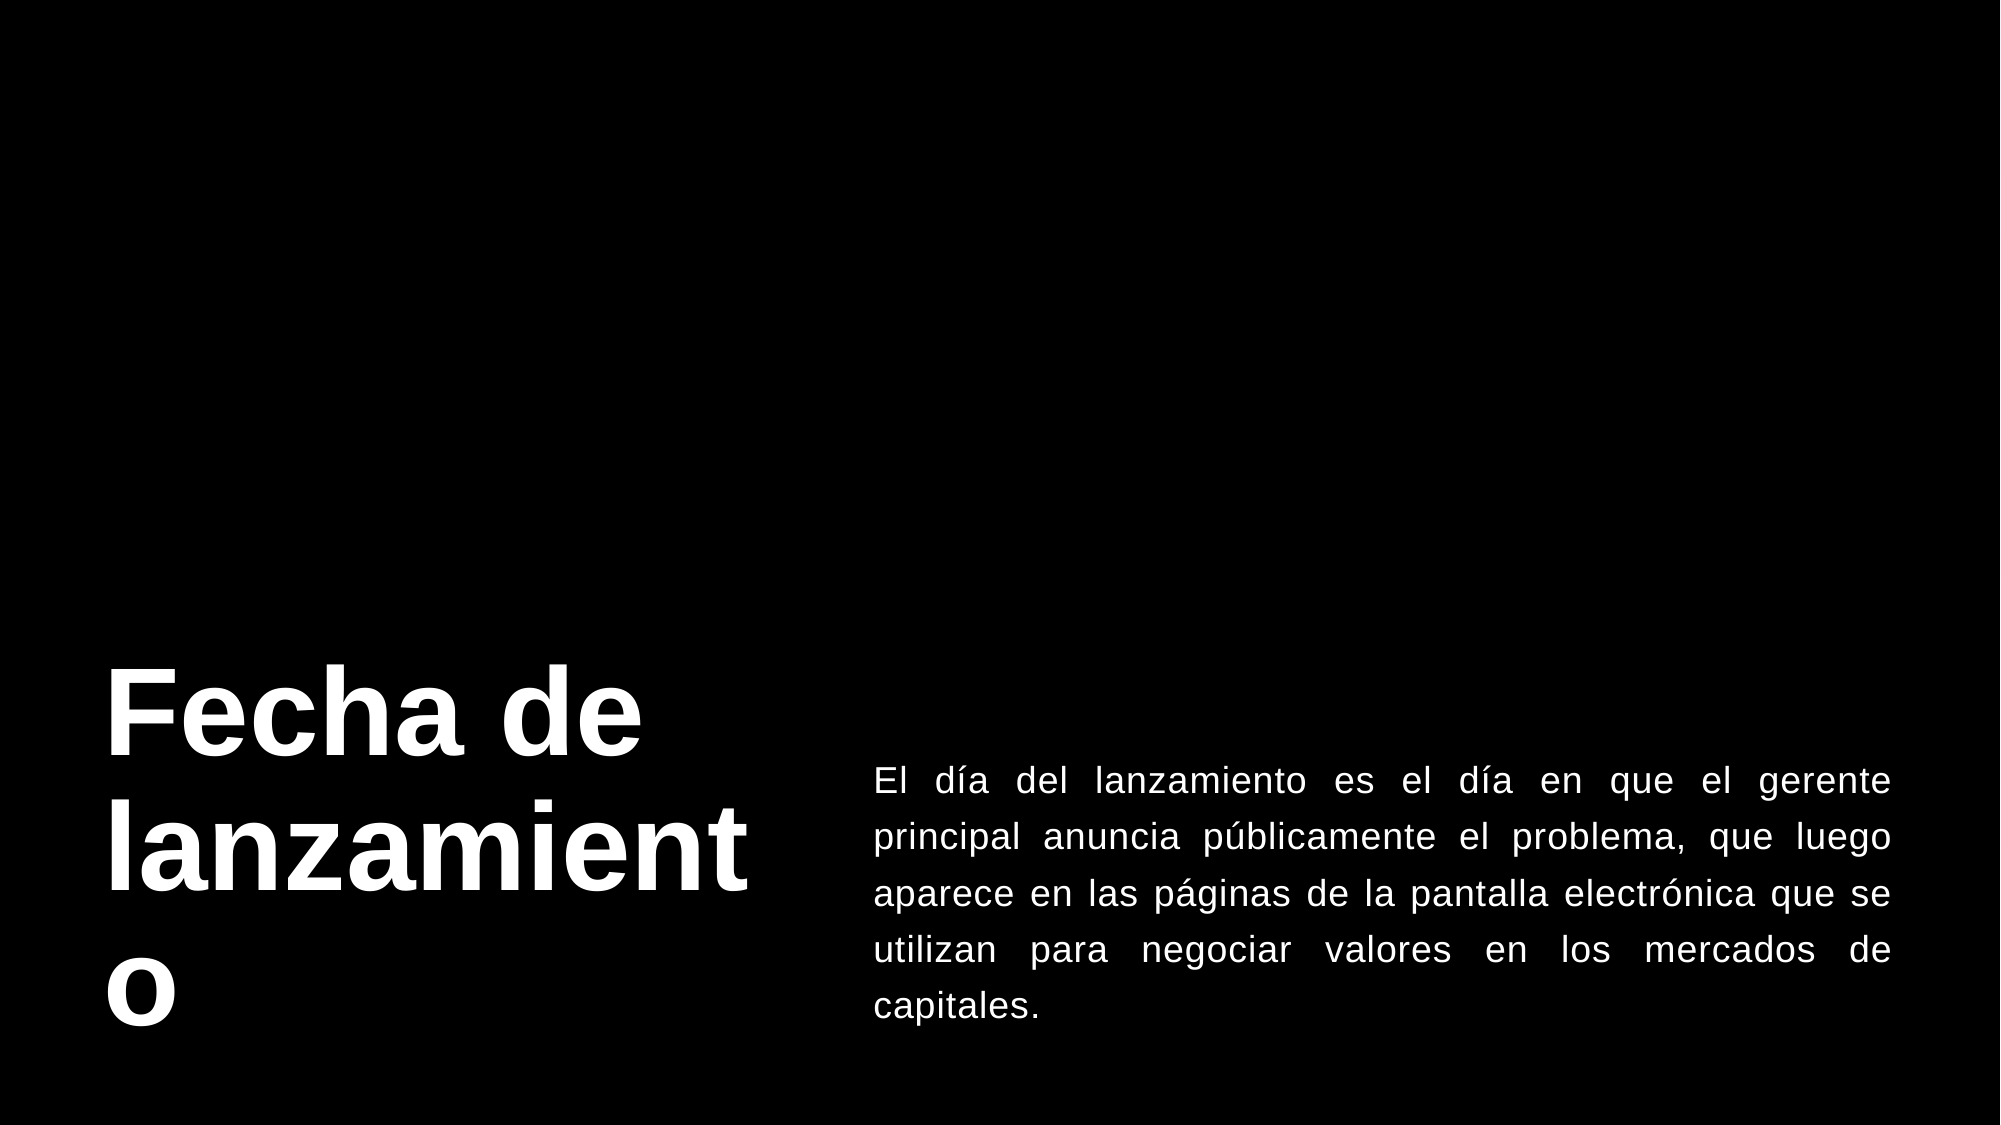

El día del lanzamiento es el día en que el gerente principal anuncia públicamente el problema, que luego aparece en las páginas de la pantalla electrónica que se utilizan para negociar valores en los mercados de capitales.
# Fecha de lanzamiento